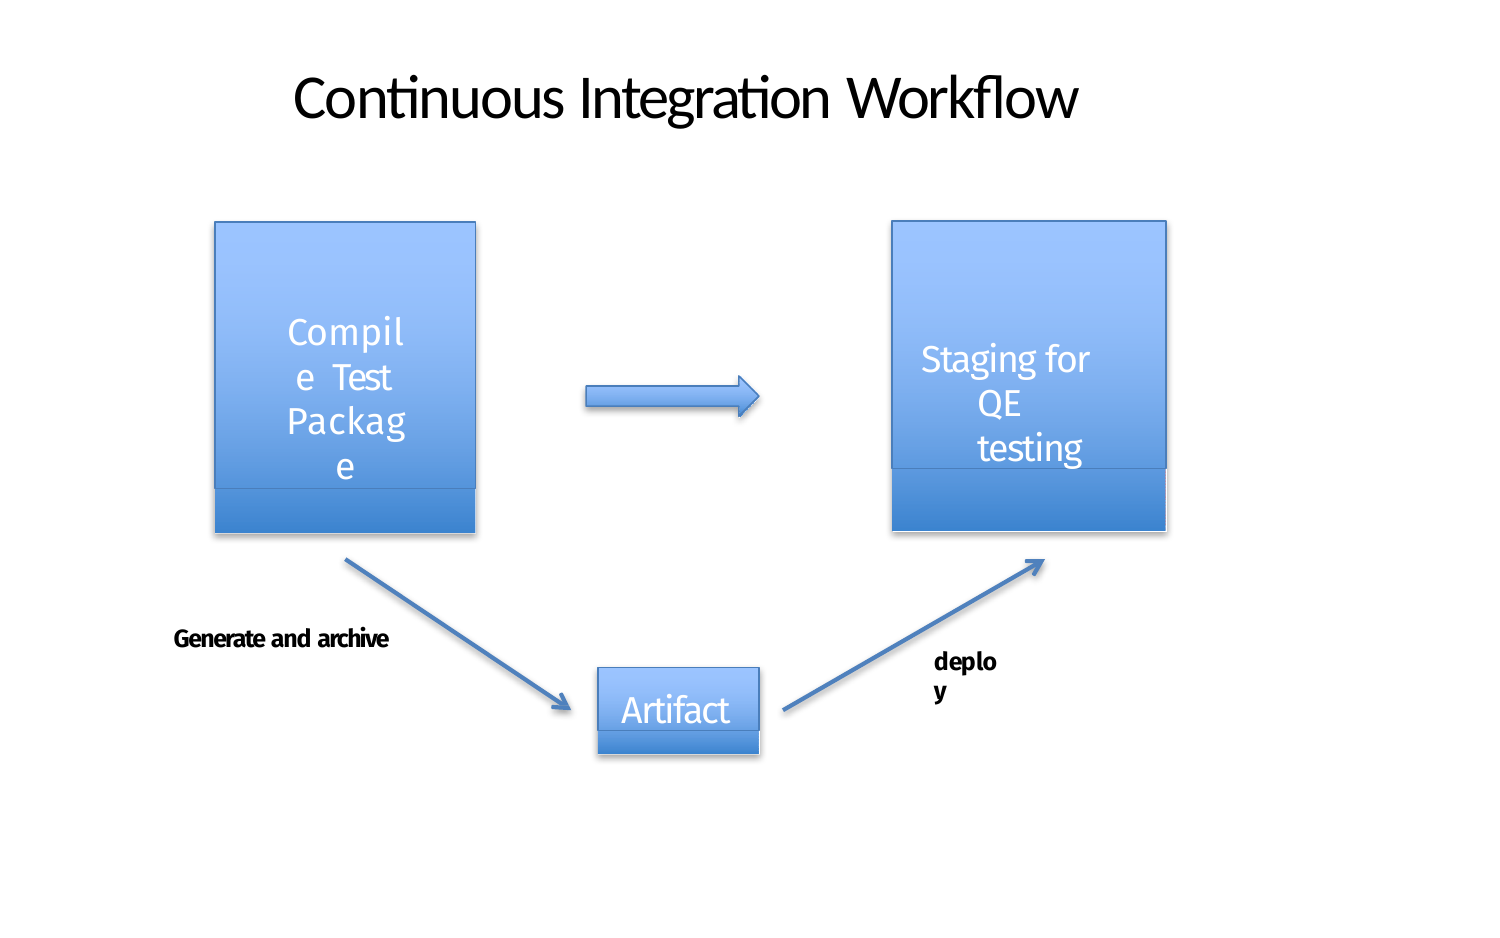

# Continuous Integration Workflow

Staging for QE  testing

Compile  Test  Package

Generate and archive
deploy

Artifact